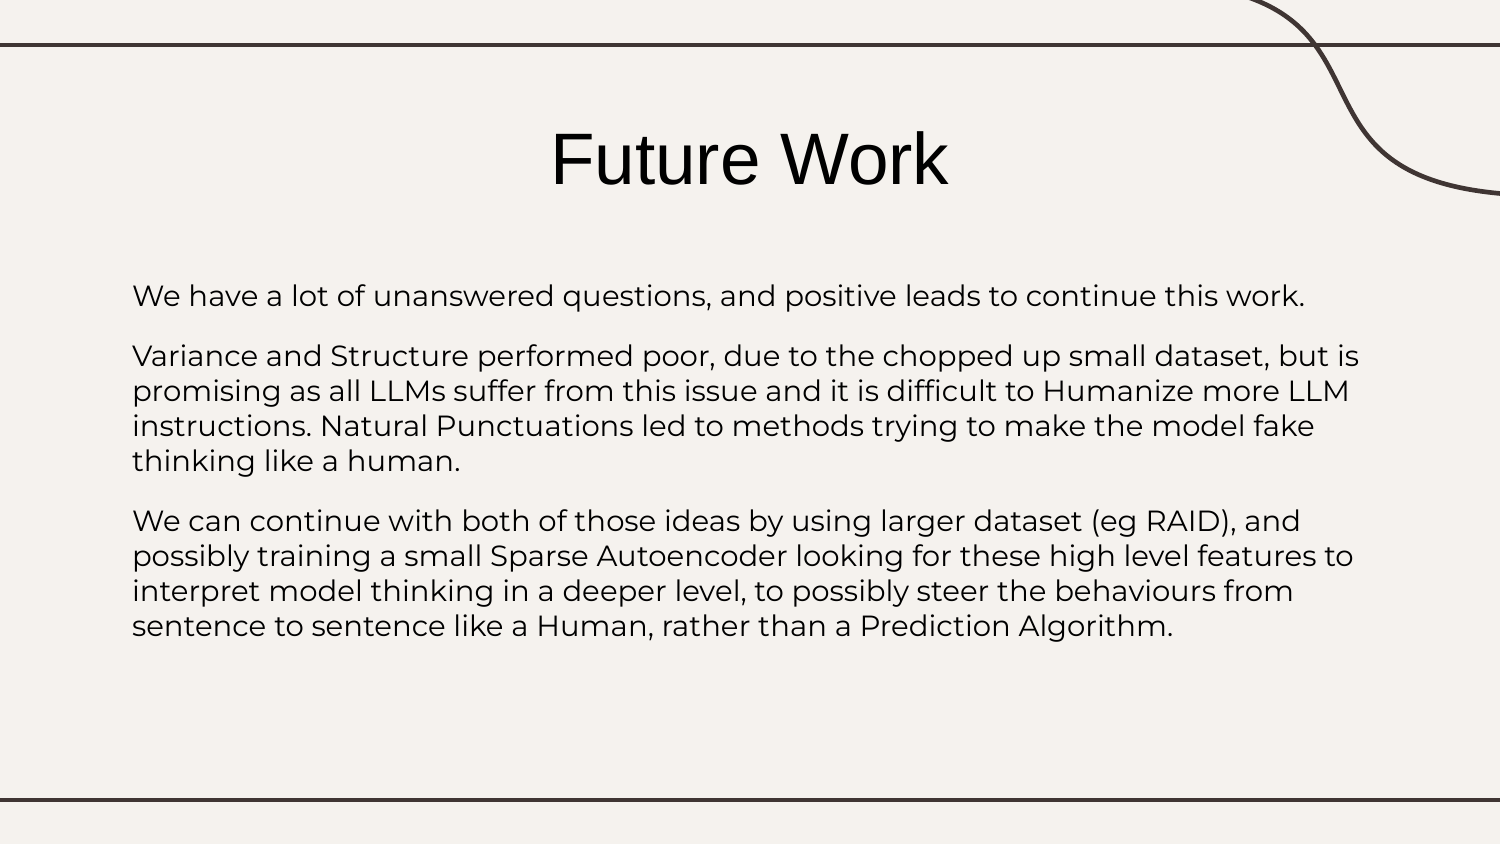

# Future Work
We have a lot of unanswered questions, and positive leads to continue this work.
Variance and Structure performed poor, due to the chopped up small dataset, but is promising as all LLMs suffer from this issue and it is difficult to Humanize more LLM instructions. Natural Punctuations led to methods trying to make the model fake thinking like a human.
We can continue with both of those ideas by using larger dataset (eg RAID), and possibly training a small Sparse Autoencoder looking for these high level features to interpret model thinking in a deeper level, to possibly steer the behaviours from sentence to sentence like a Human, rather than a Prediction Algorithm.